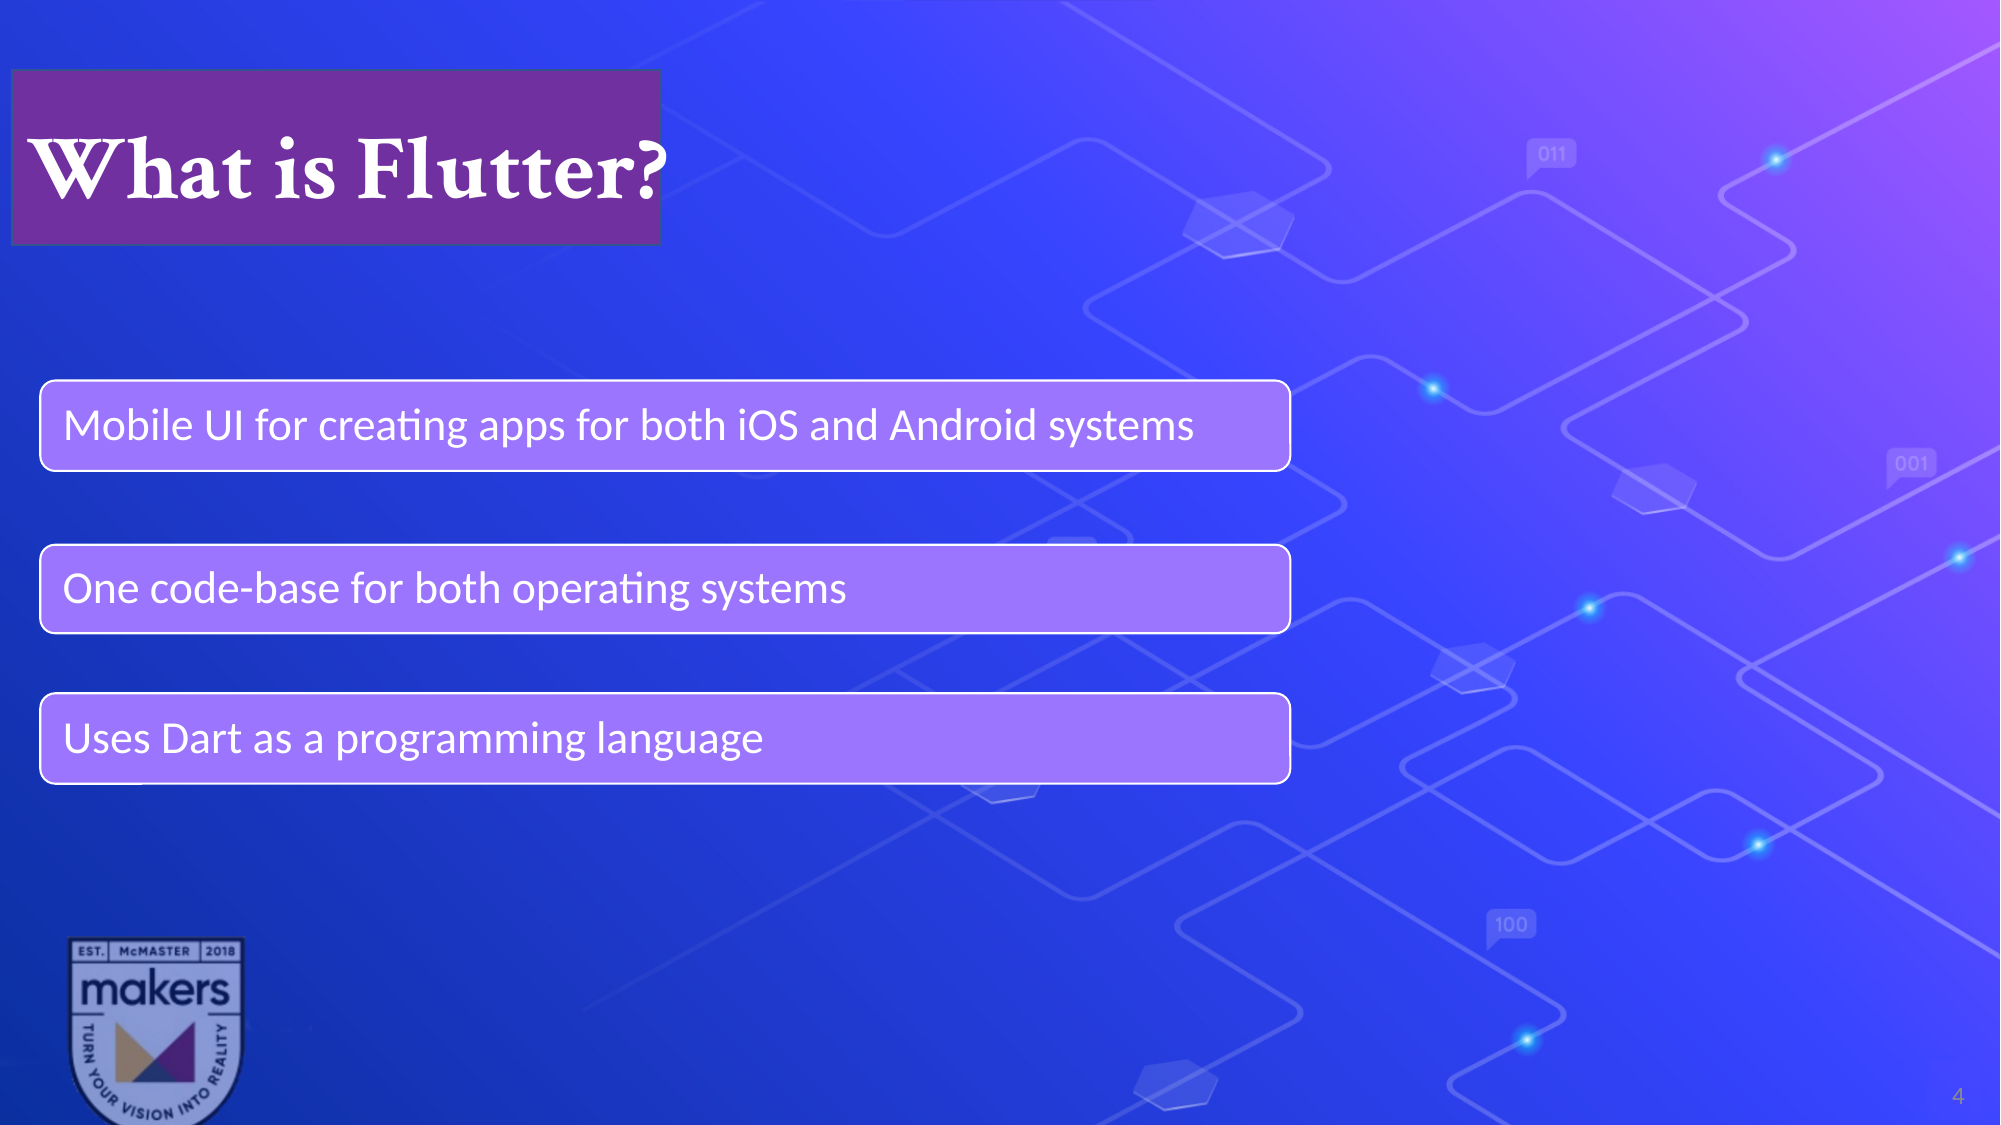

What is Flutter?

Mobile UI for creating apps for both iOS and Android systems
One code-base for both operating systems
Uses Dart as a programming language
4